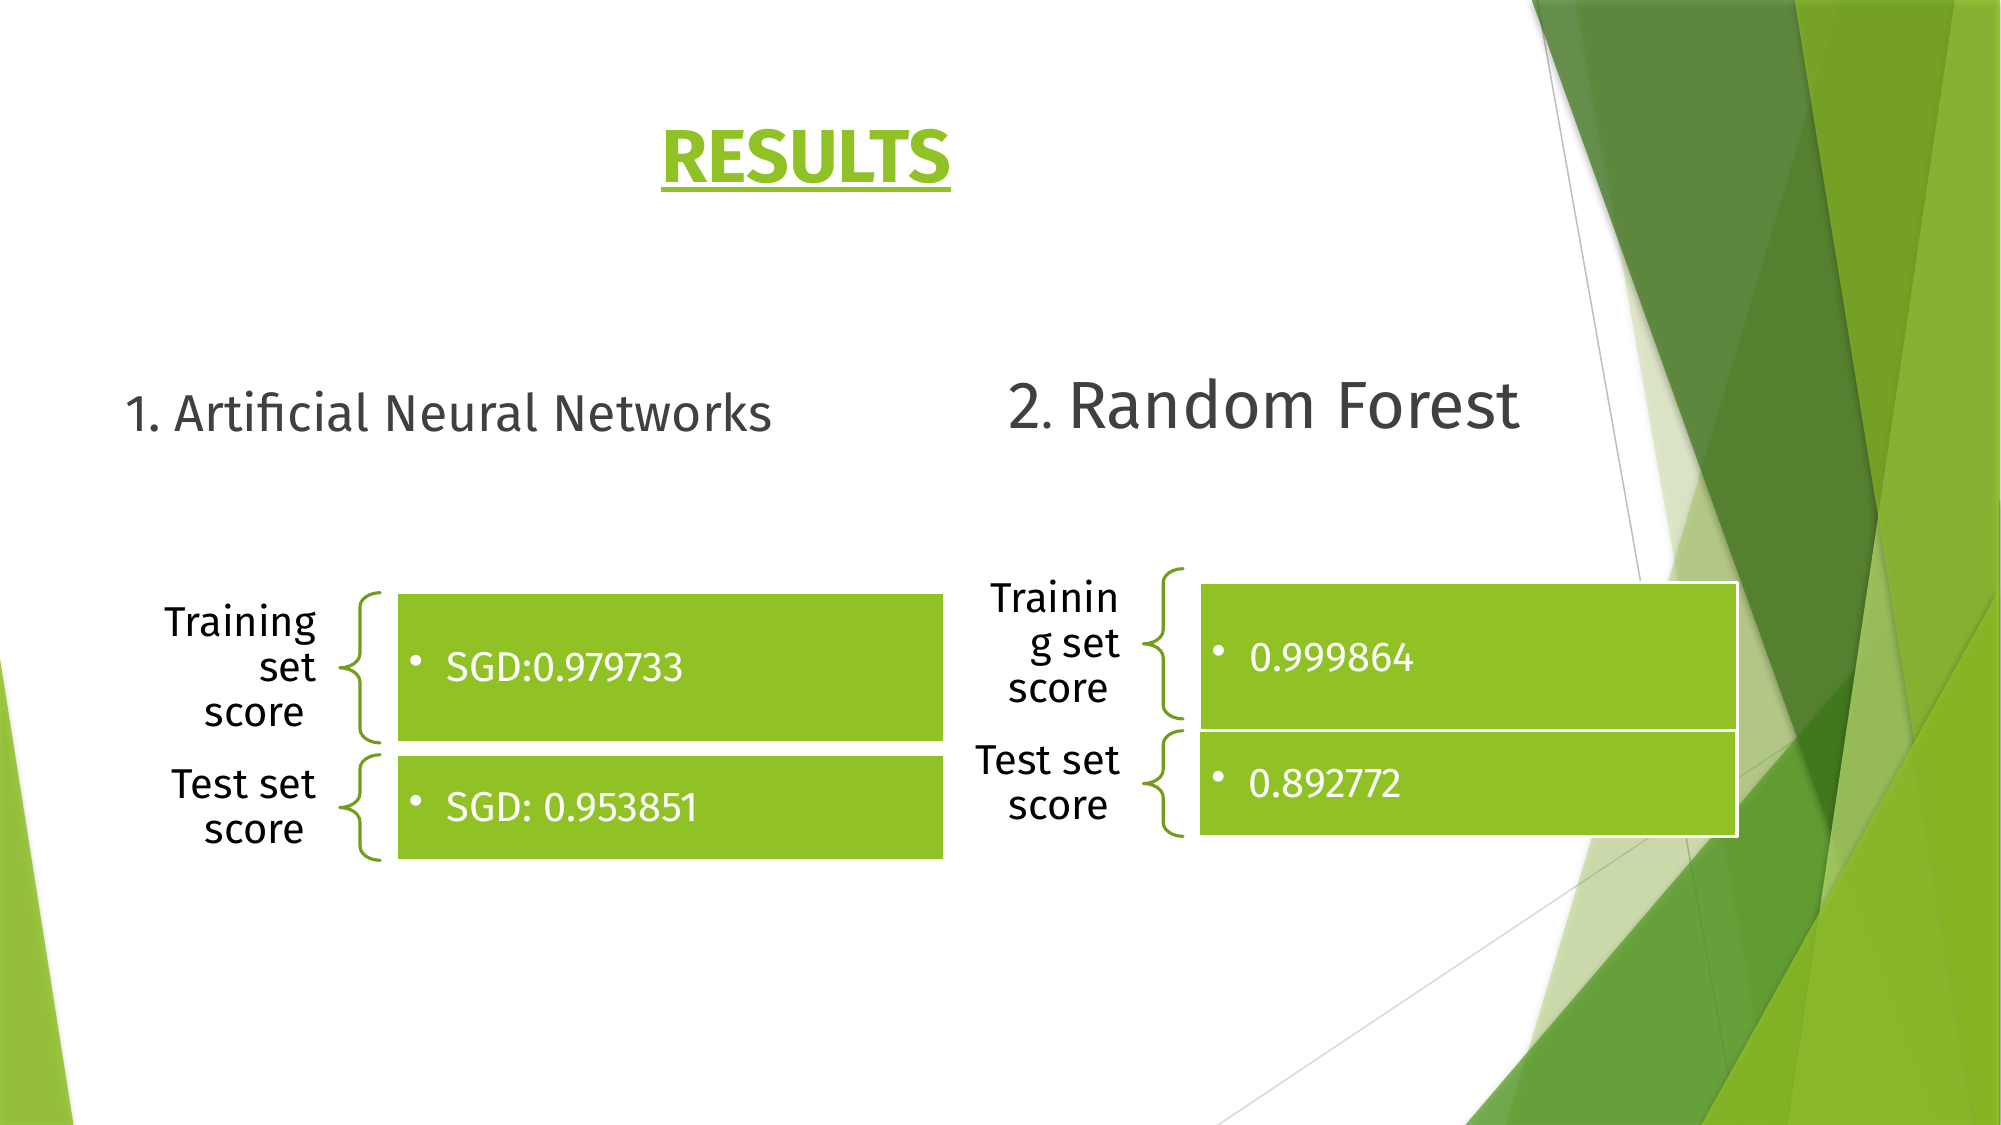

# RESULTS
1. Artificial Neural Networks
2. Random Forest
Training set score
SGD:0.979733
Test set score
SGD: 0.953851
Training set score
0.999864
Test set score
0.892772